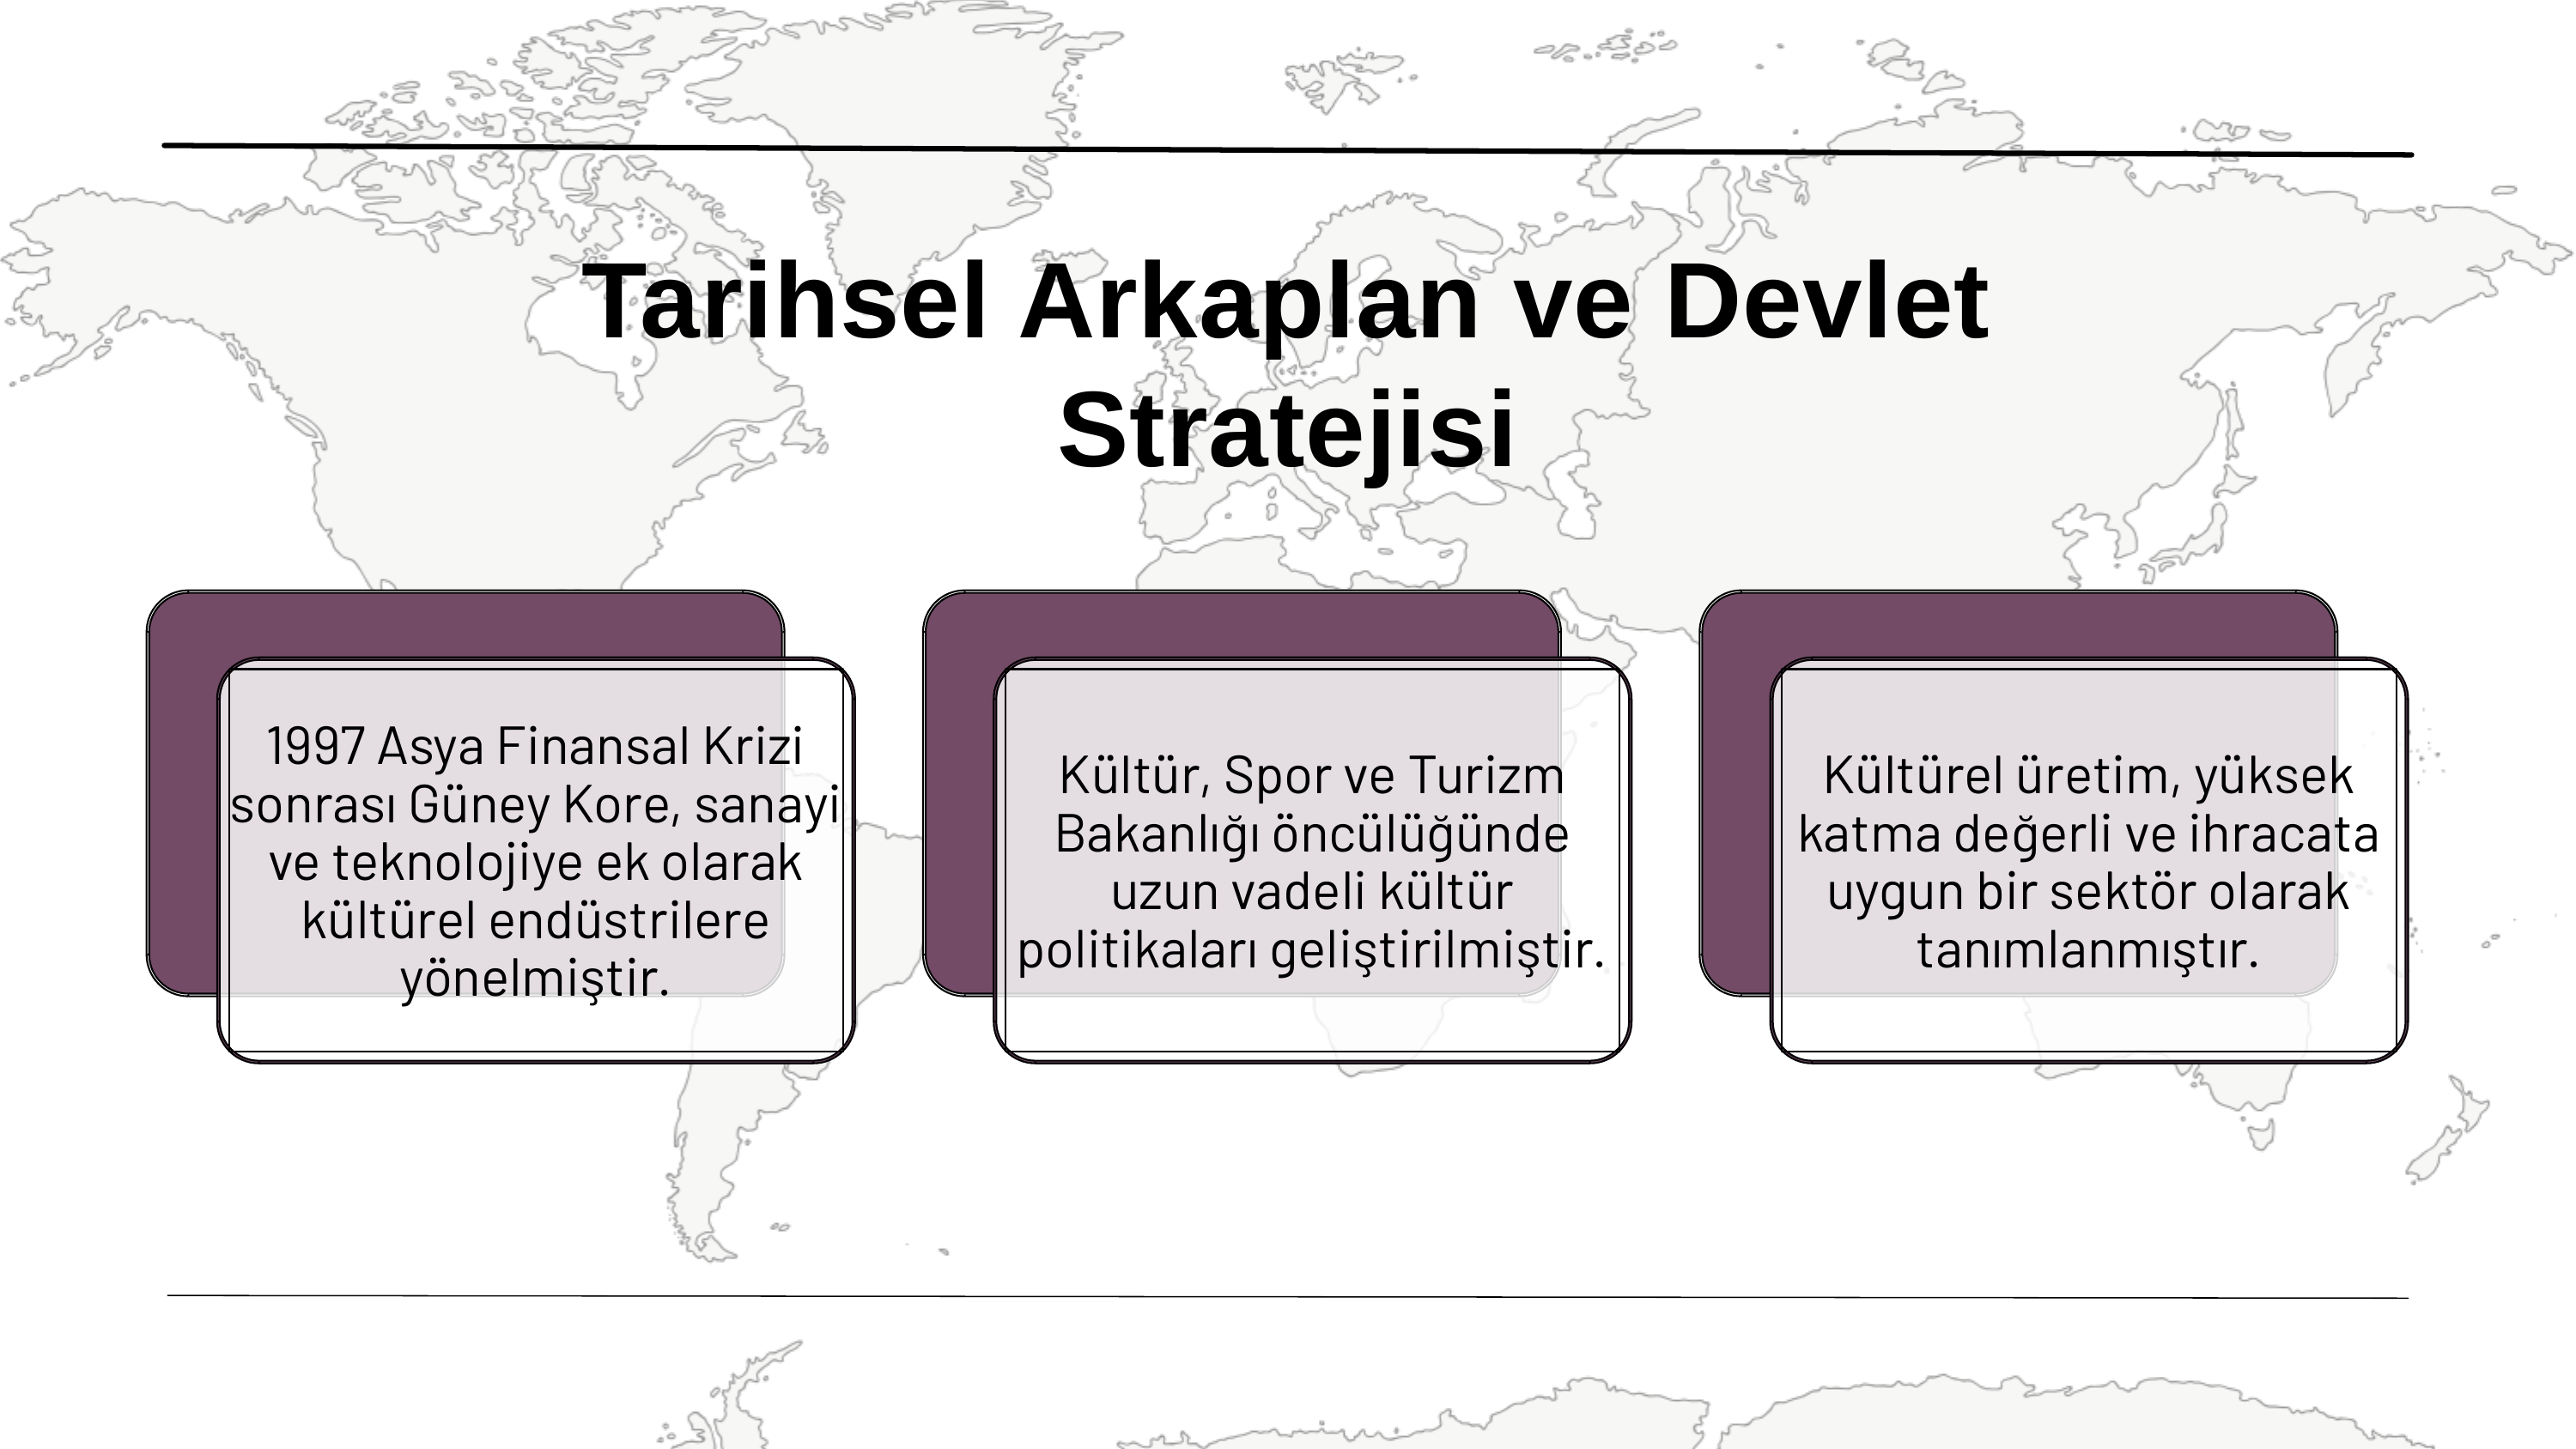

Tarihsel Arkaplan ve Devlet Stratejisi

1997 Asya Finansal Krizi sonrası Güney Kore, sanayi ve teknolojiye ek olarak kültürel endüstrilere yönelmiştir.

Kültür, Spor ve Turizm Bakanlığı öncülüğünde uzun vadeli kültür politikaları geliştirilmiştir.

Kültürel üretim, yüksek katma değerli ve ihracata uygun bir sektör olarak tanımlanmıştır.